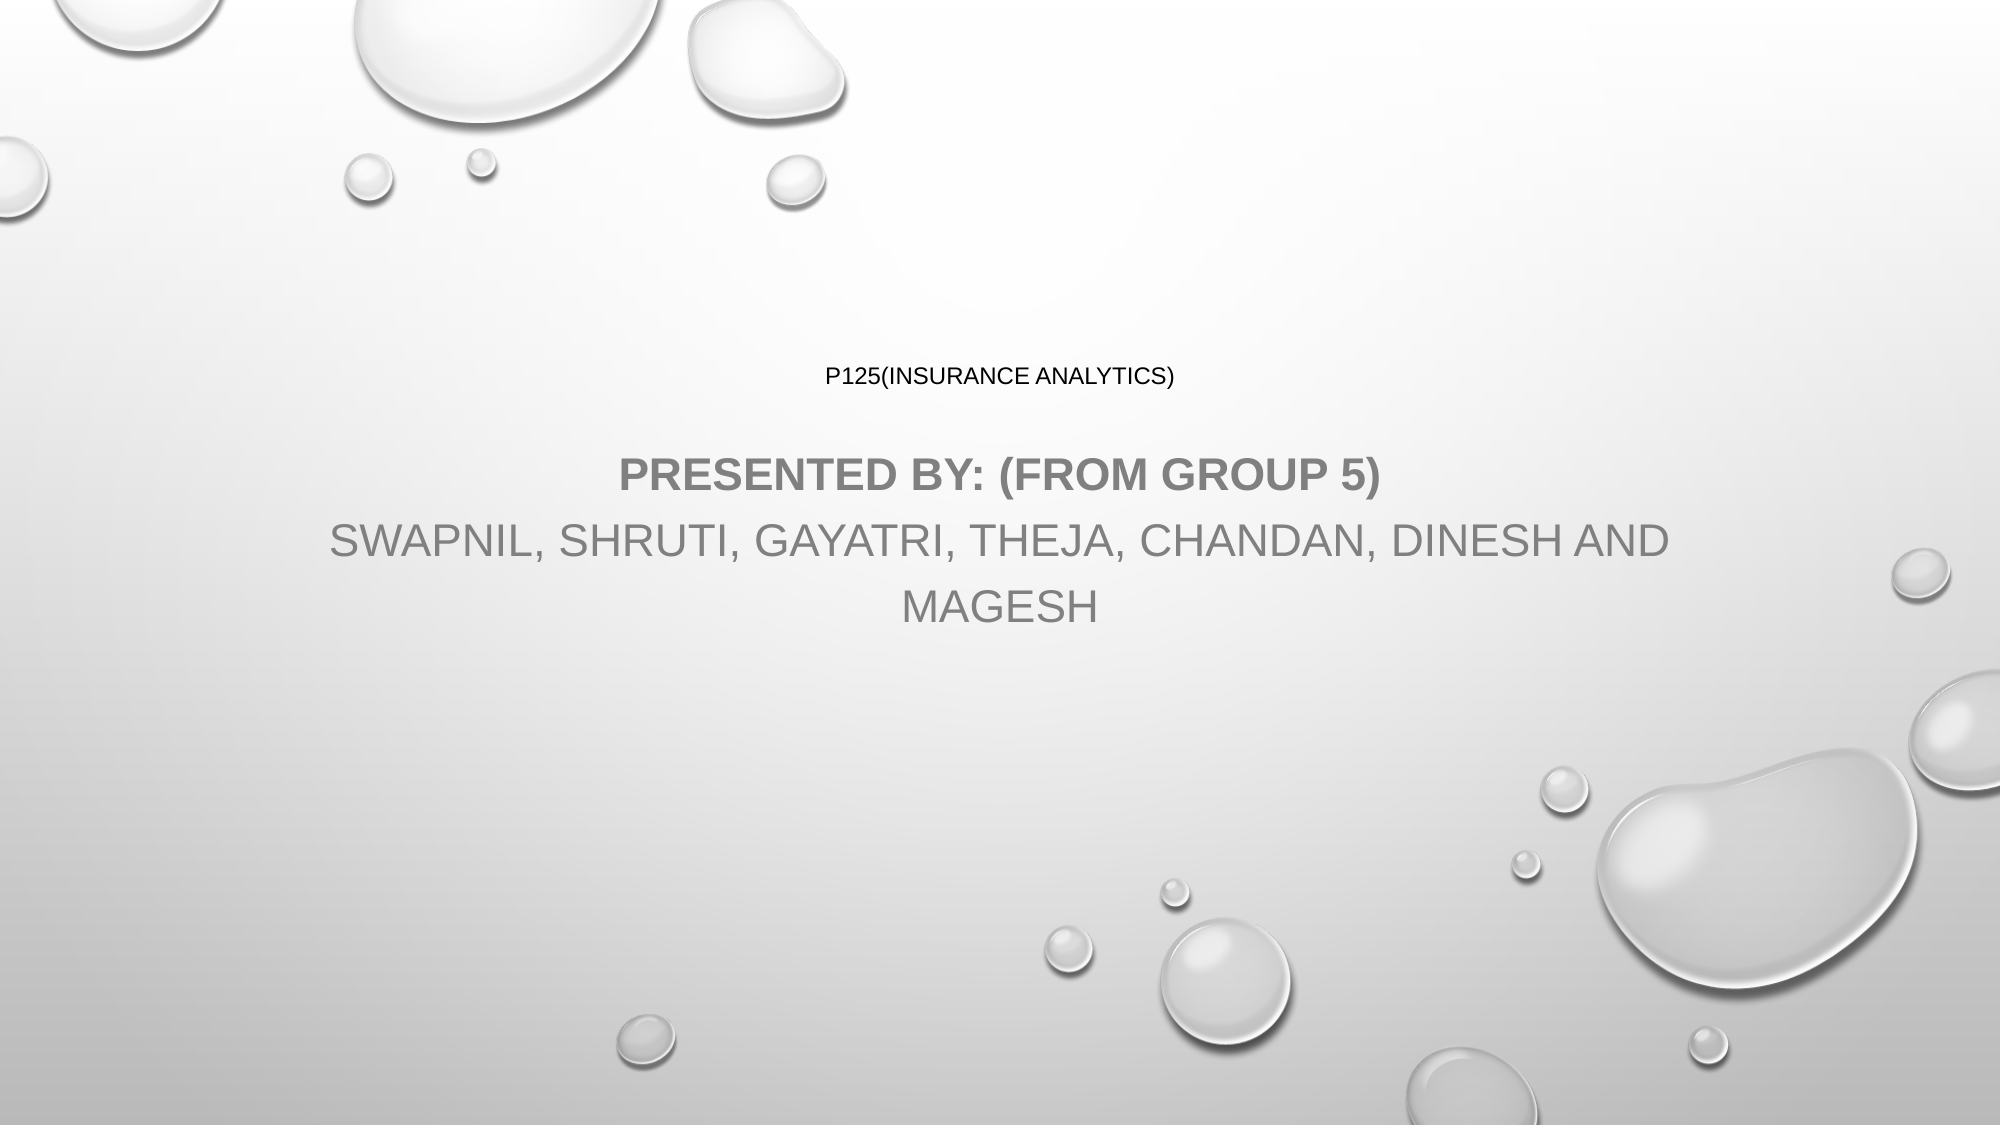

# p125(Insurance Analytics)
Presented by: (From group 5)
Swapnil, Shruti, Gayatri, Theja, Chandan, Dinesh and magesh